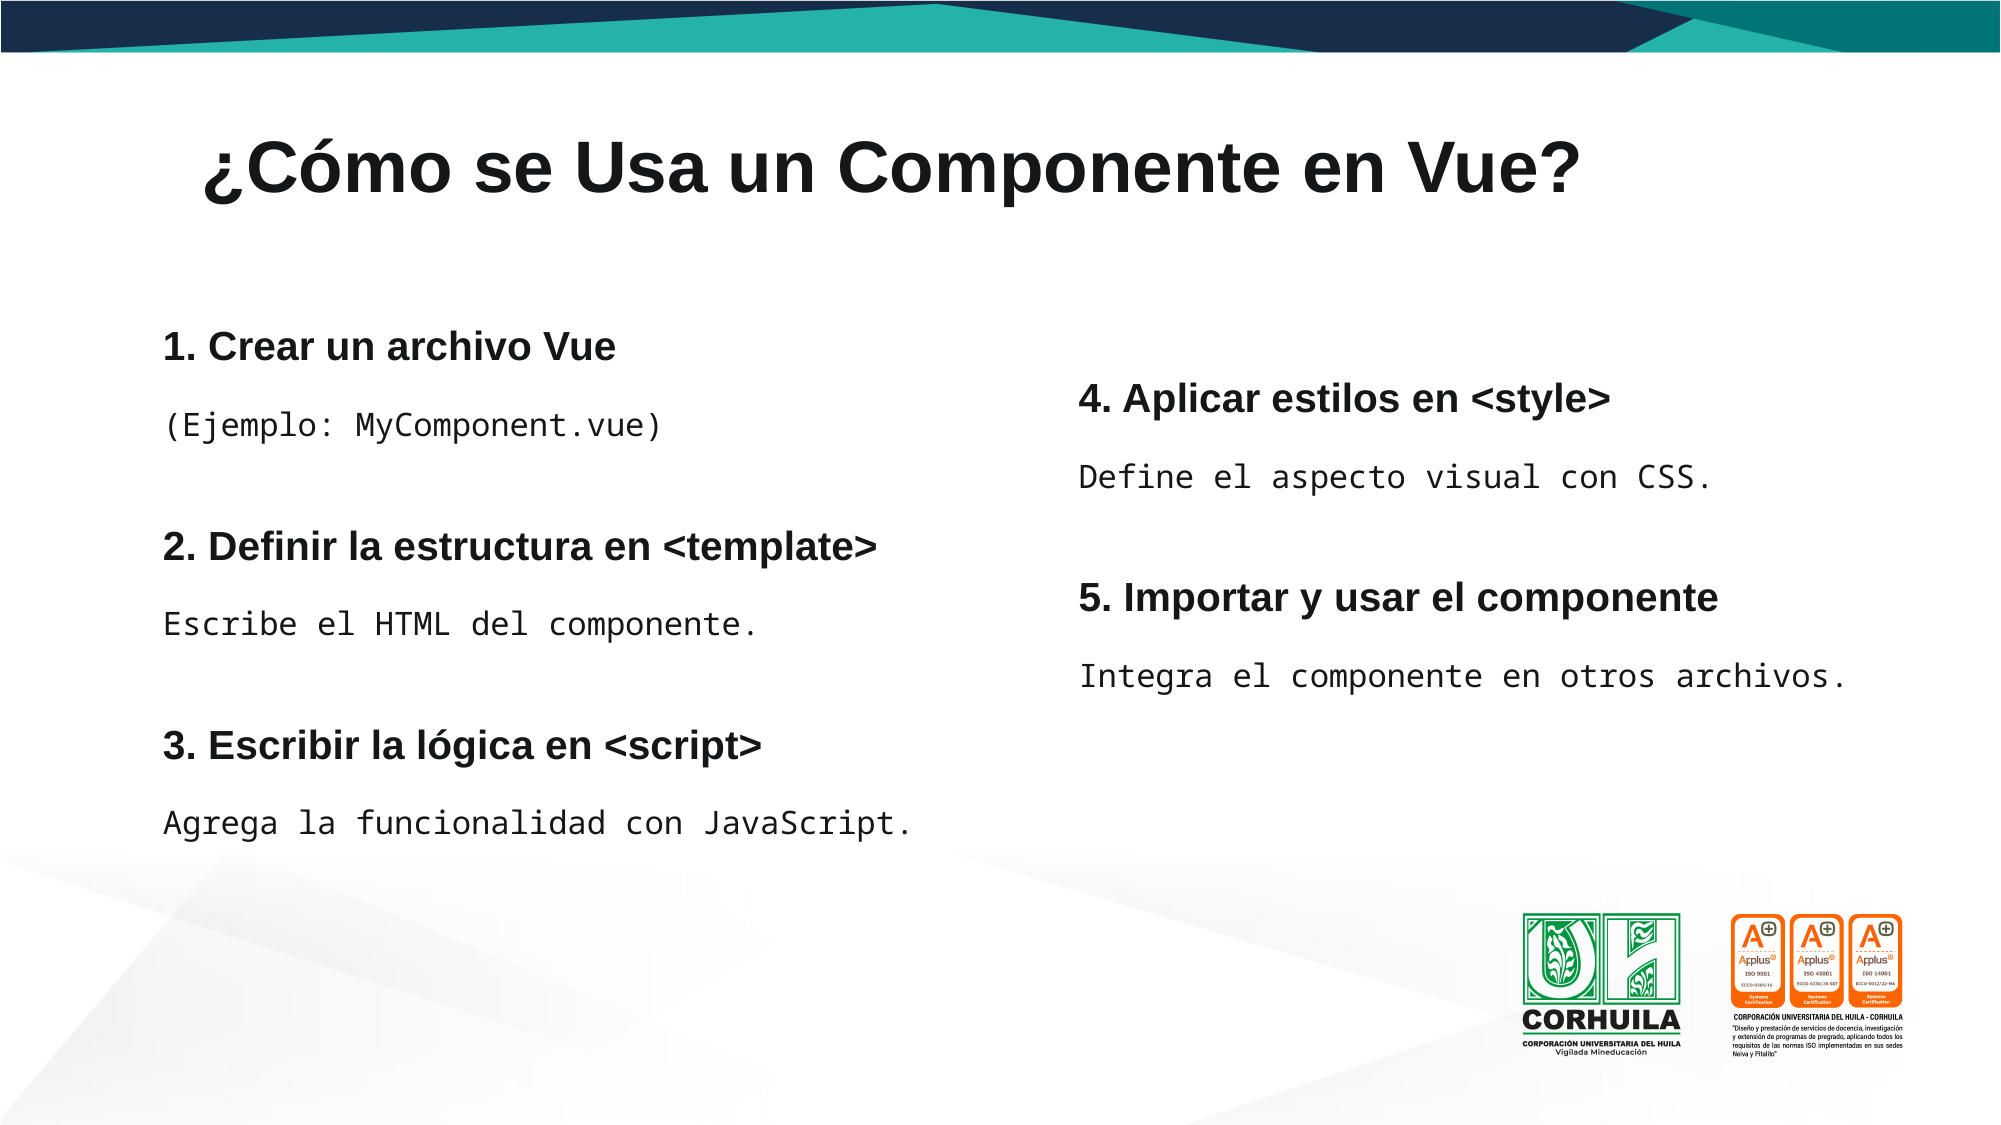

¿Cómo se Usa un Componente en Vue?
1. Crear un archivo Vue
4. Aplicar estilos en <style>
(Ejemplo: MyComponent.vue)
Define el aspecto visual con CSS.
2. Definir la estructura en <template>
5. Importar y usar el componente
Escribe el HTML del componente.
Integra el componente en otros archivos.
3. Escribir la lógica en <script>
Agrega la funcionalidad con JavaScript.